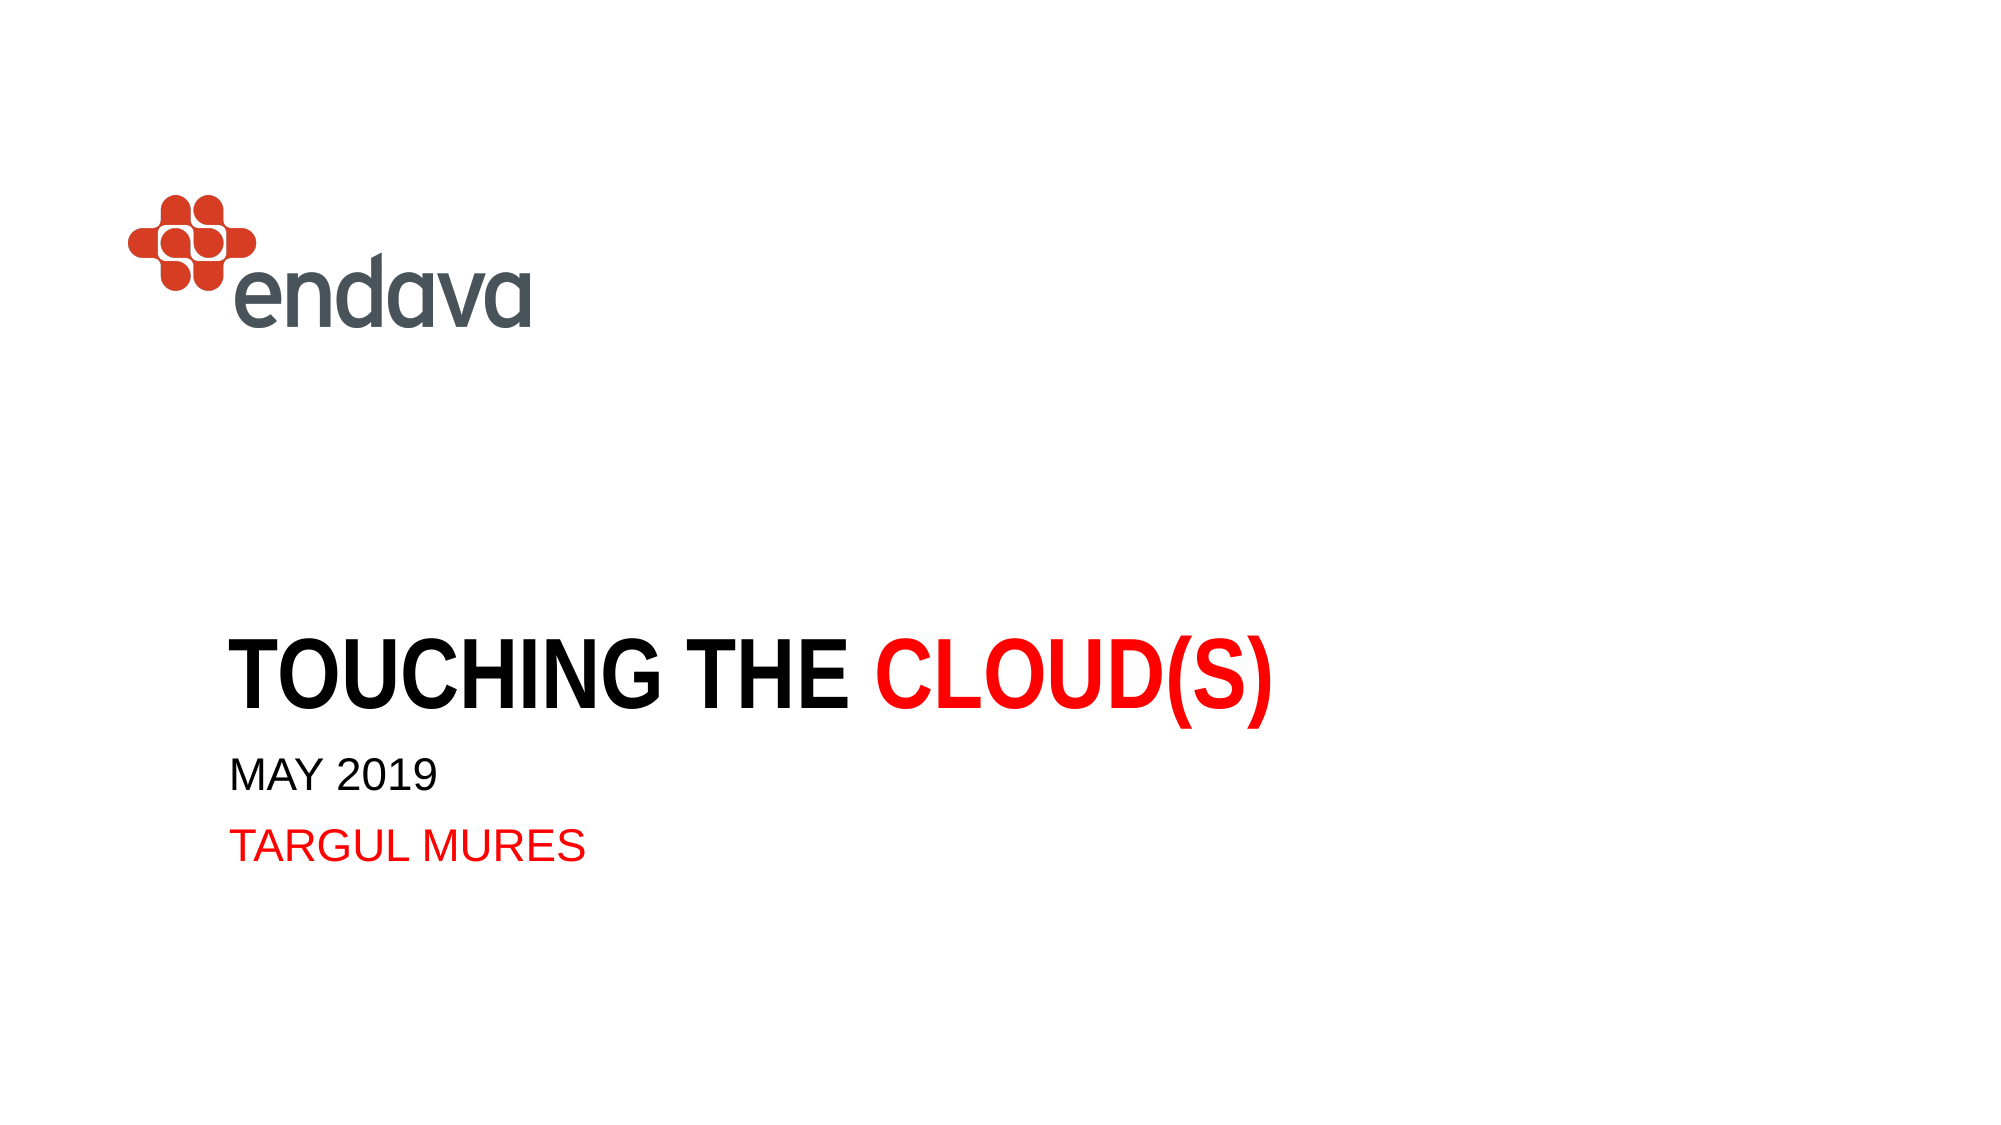

# Touching the Cloud(S)
May 2019
Targul Mures